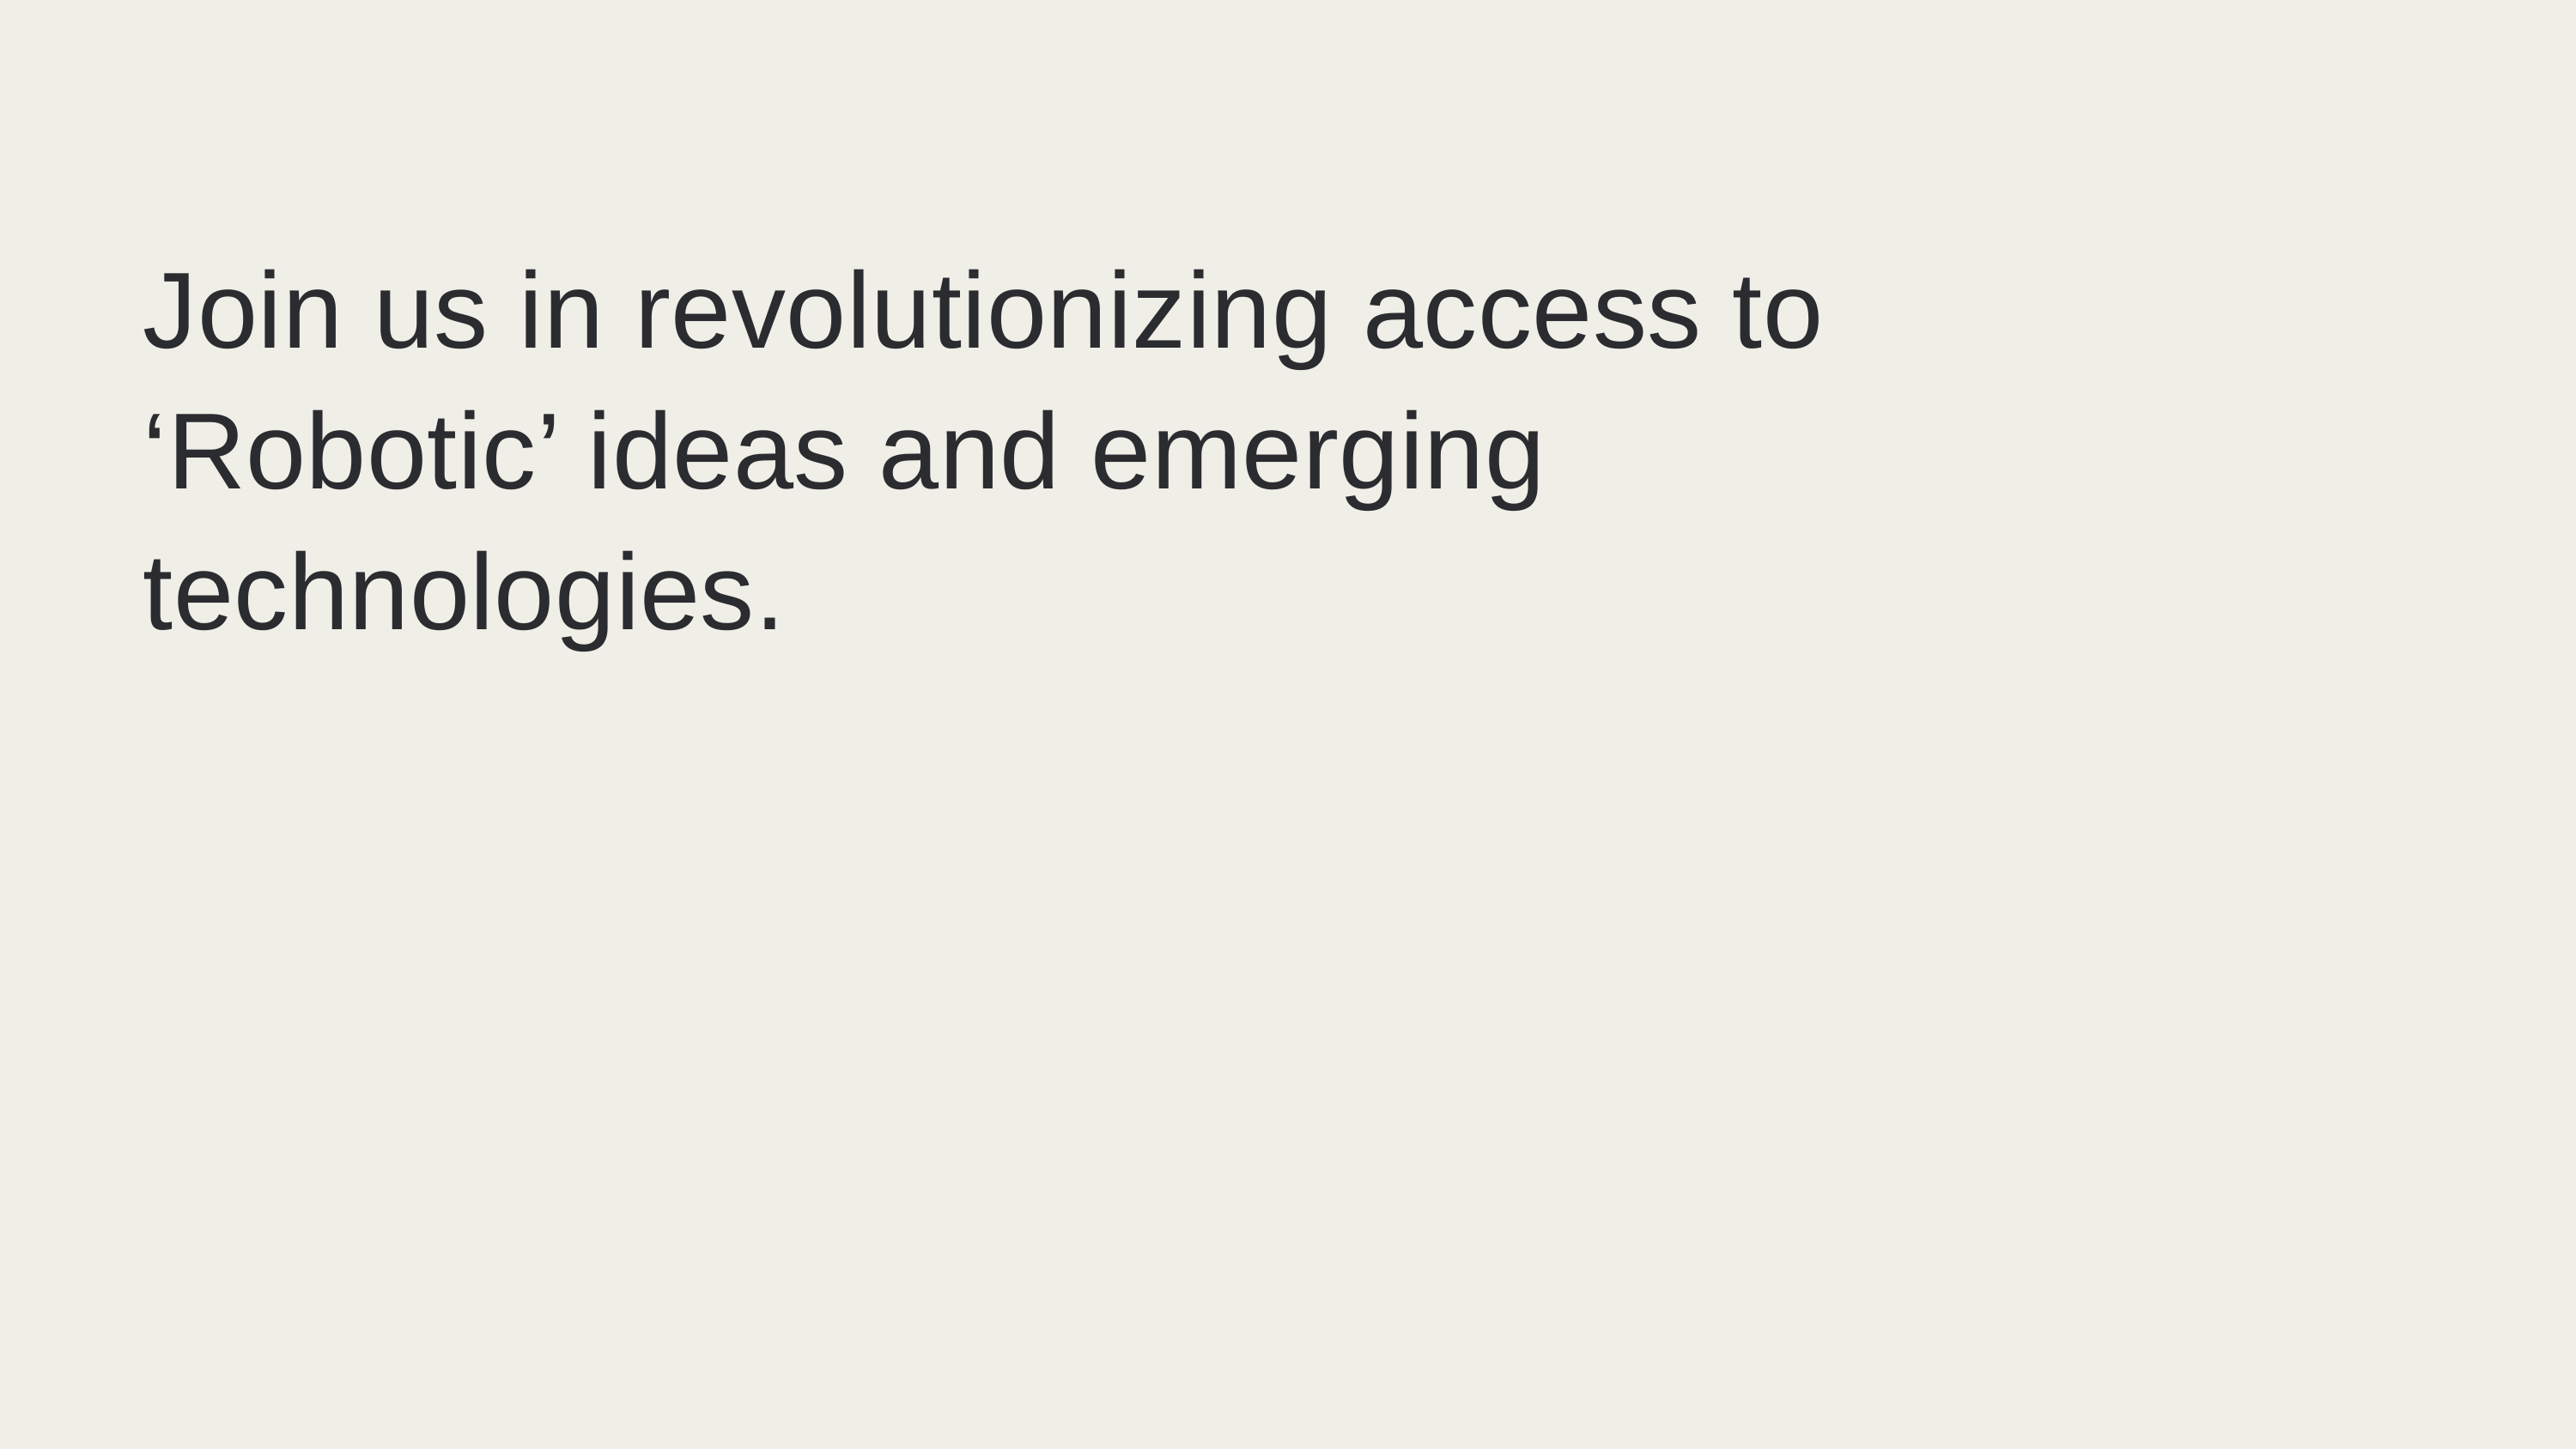

Join us in revolutionizing access to ‘Robotic’ ideas and emerging technologies.